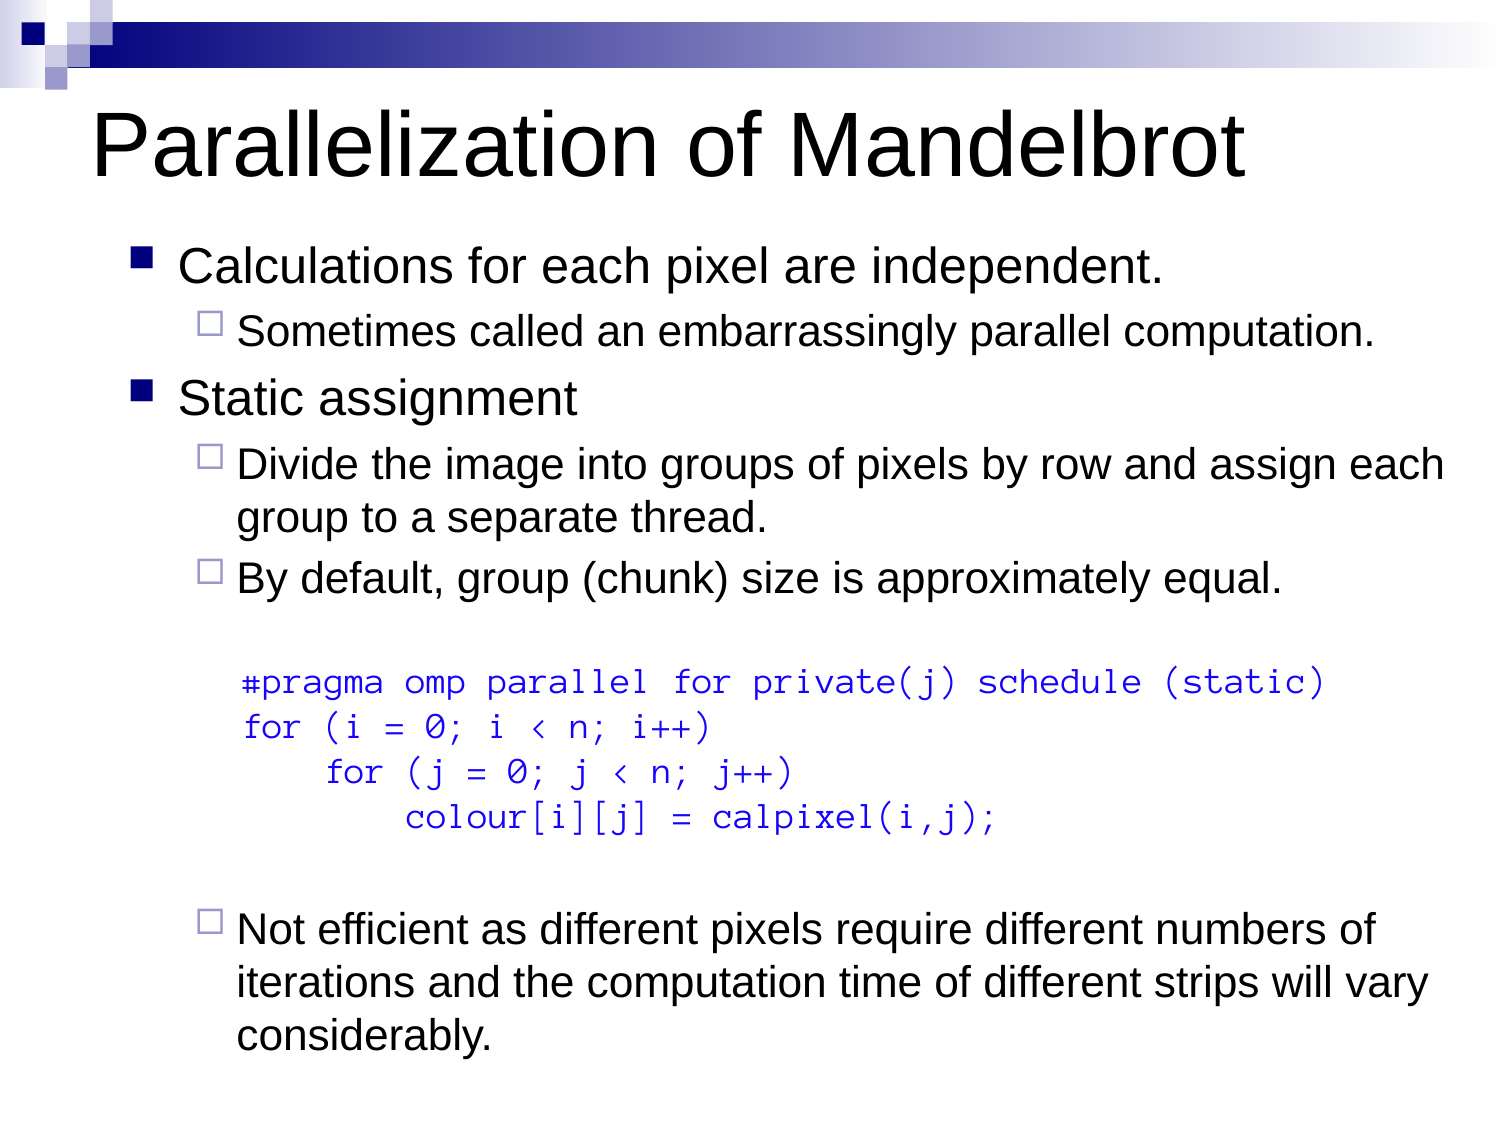

# Parallelization of Mandelbrot
Calculations for each pixel are independent.
Sometimes called an embarrassingly parallel computation.
Static assignment
Divide the image into groups of pixels by row and assign each group to a separate thread.
By default, group (chunk) size is approximately equal.

Not efficient as different pixels require different numbers of iterations and the computation time of different strips will vary considerably.

#pragma omp parallel for private(j) schedule (static)
for (i = 0; i < n; i++)
    for (j = 0; j < n; j++)
        colour[i][j] = calpixel(i,j);